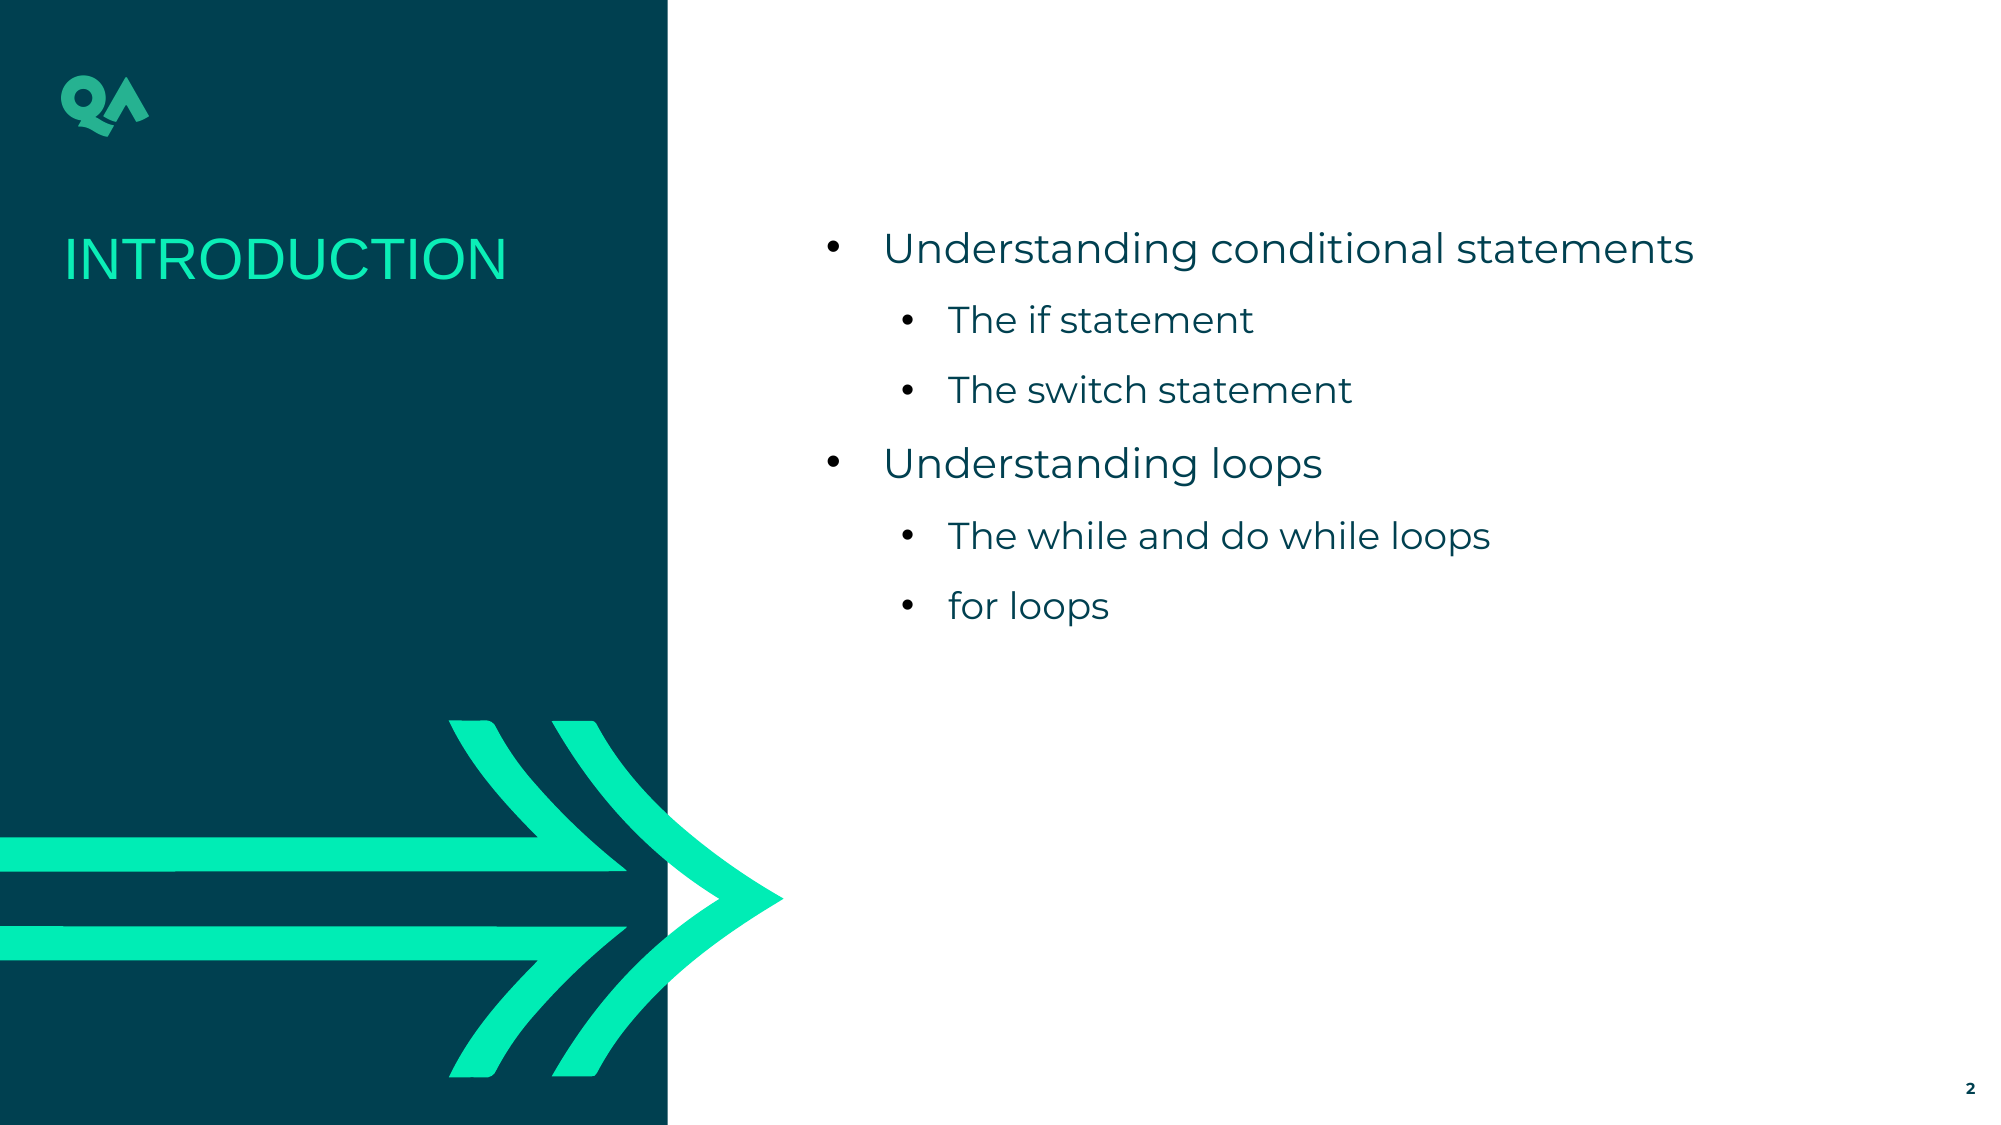

INTRODUCTION
Understanding conditional statements
The if statement
The switch statement
Understanding loops
The while and do while loops
for loops
2